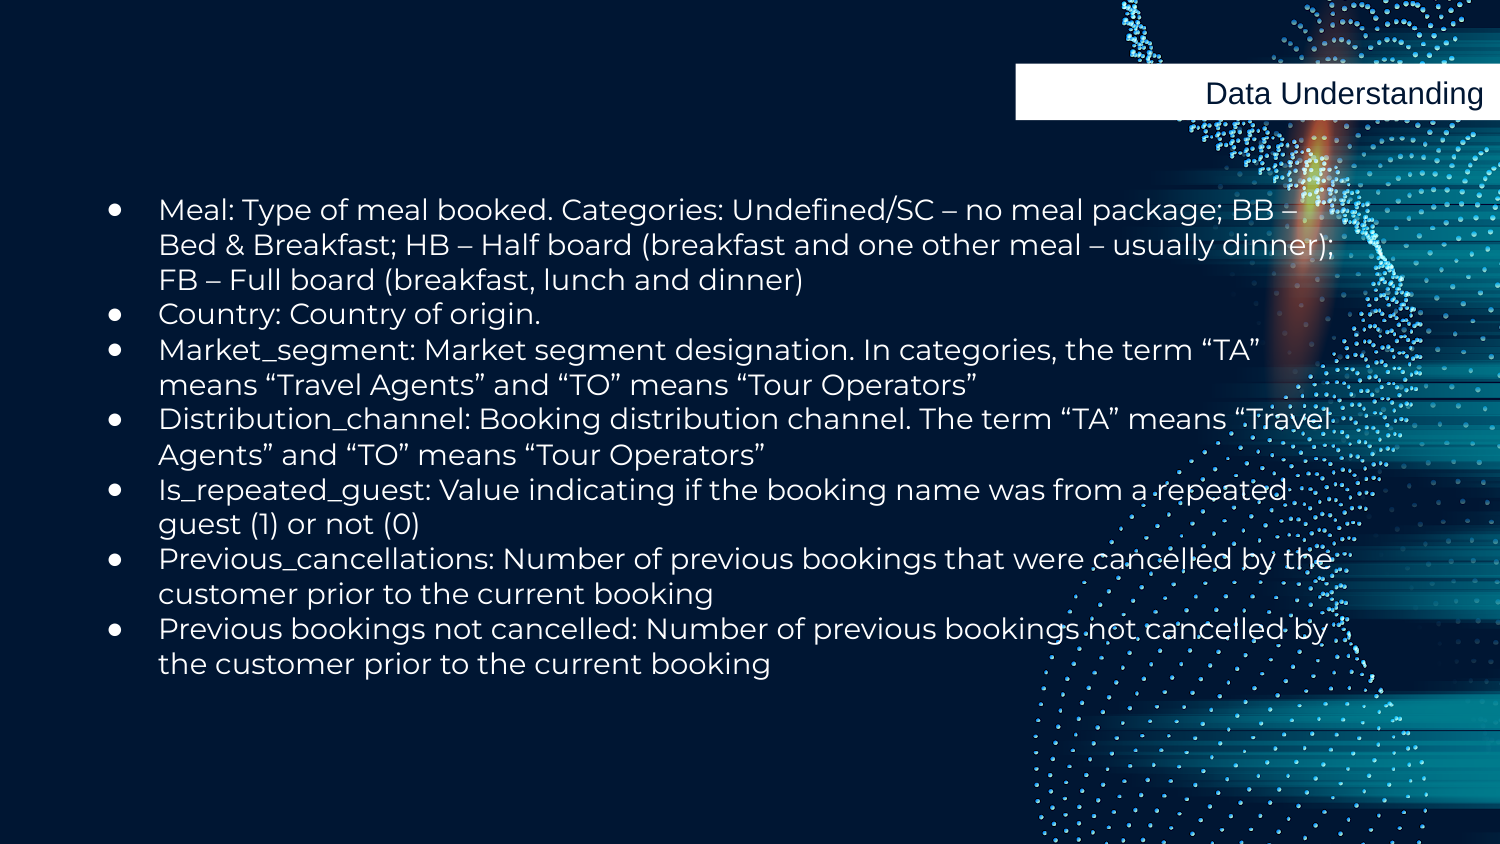

Data Understanding

Meal: Type of meal booked. Categories: Undefined/SC – no meal package; BB – Bed & Breakfast; HB – Half board (breakfast and one other meal – usually dinner); FB – Full board (breakfast, lunch and dinner)
Country: Country of origin.
Market_segment: Market segment designation. In categories, the term “TA” means “Travel Agents” and “TO” means “Tour Operators”
Distribution_channel: Booking distribution channel. The term “TA” means “Travel Agents” and “TO” means “Tour Operators”
Is_repeated_guest: Value indicating if the booking name was from a repeated guest (1) or not (0)
Previous_cancellations: Number of previous bookings that were cancelled by the customer prior to the current booking
Previous bookings not cancelled: Number of previous bookings not cancelled by the customer prior to the current booking